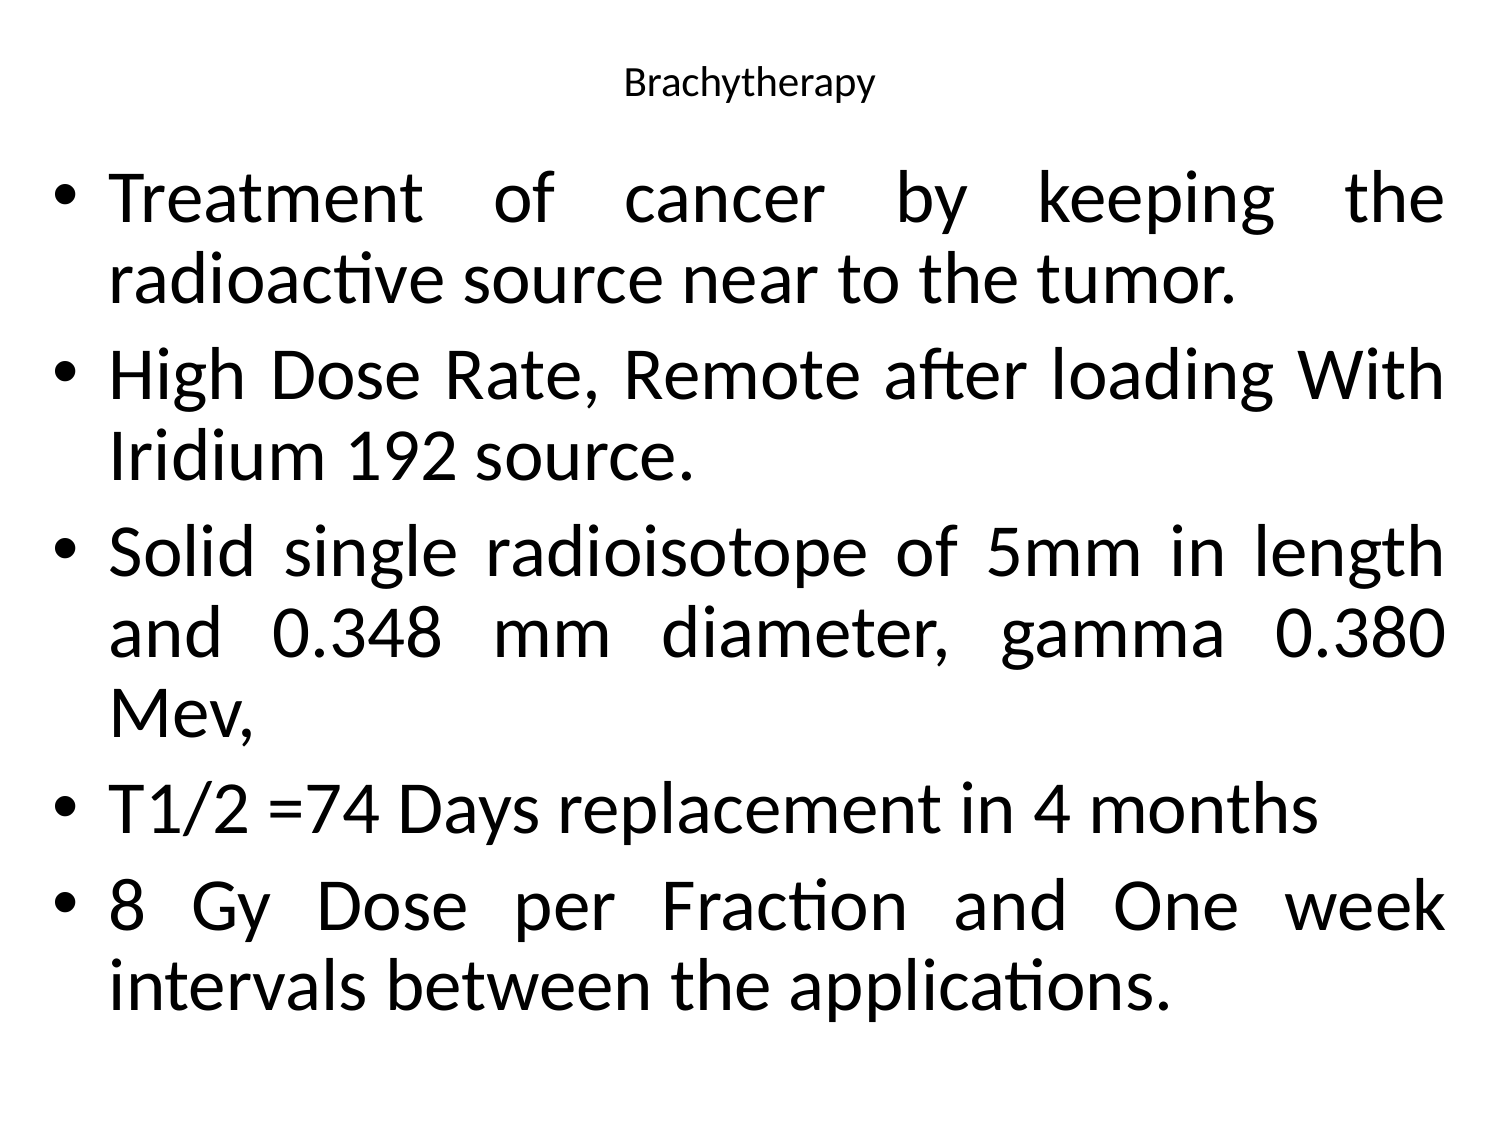

# Brachytherapy
Treatment of cancer by keeping the radioactive source near to the tumor.
High Dose Rate, Remote after loading With Iridium 192 source.
Solid single radioisotope of 5mm in length and 0.348 mm diameter, gamma 0.380 Mev,
T1/2 =74 Days replacement in 4 months
8 Gy Dose per Fraction and One week intervals between the applications.